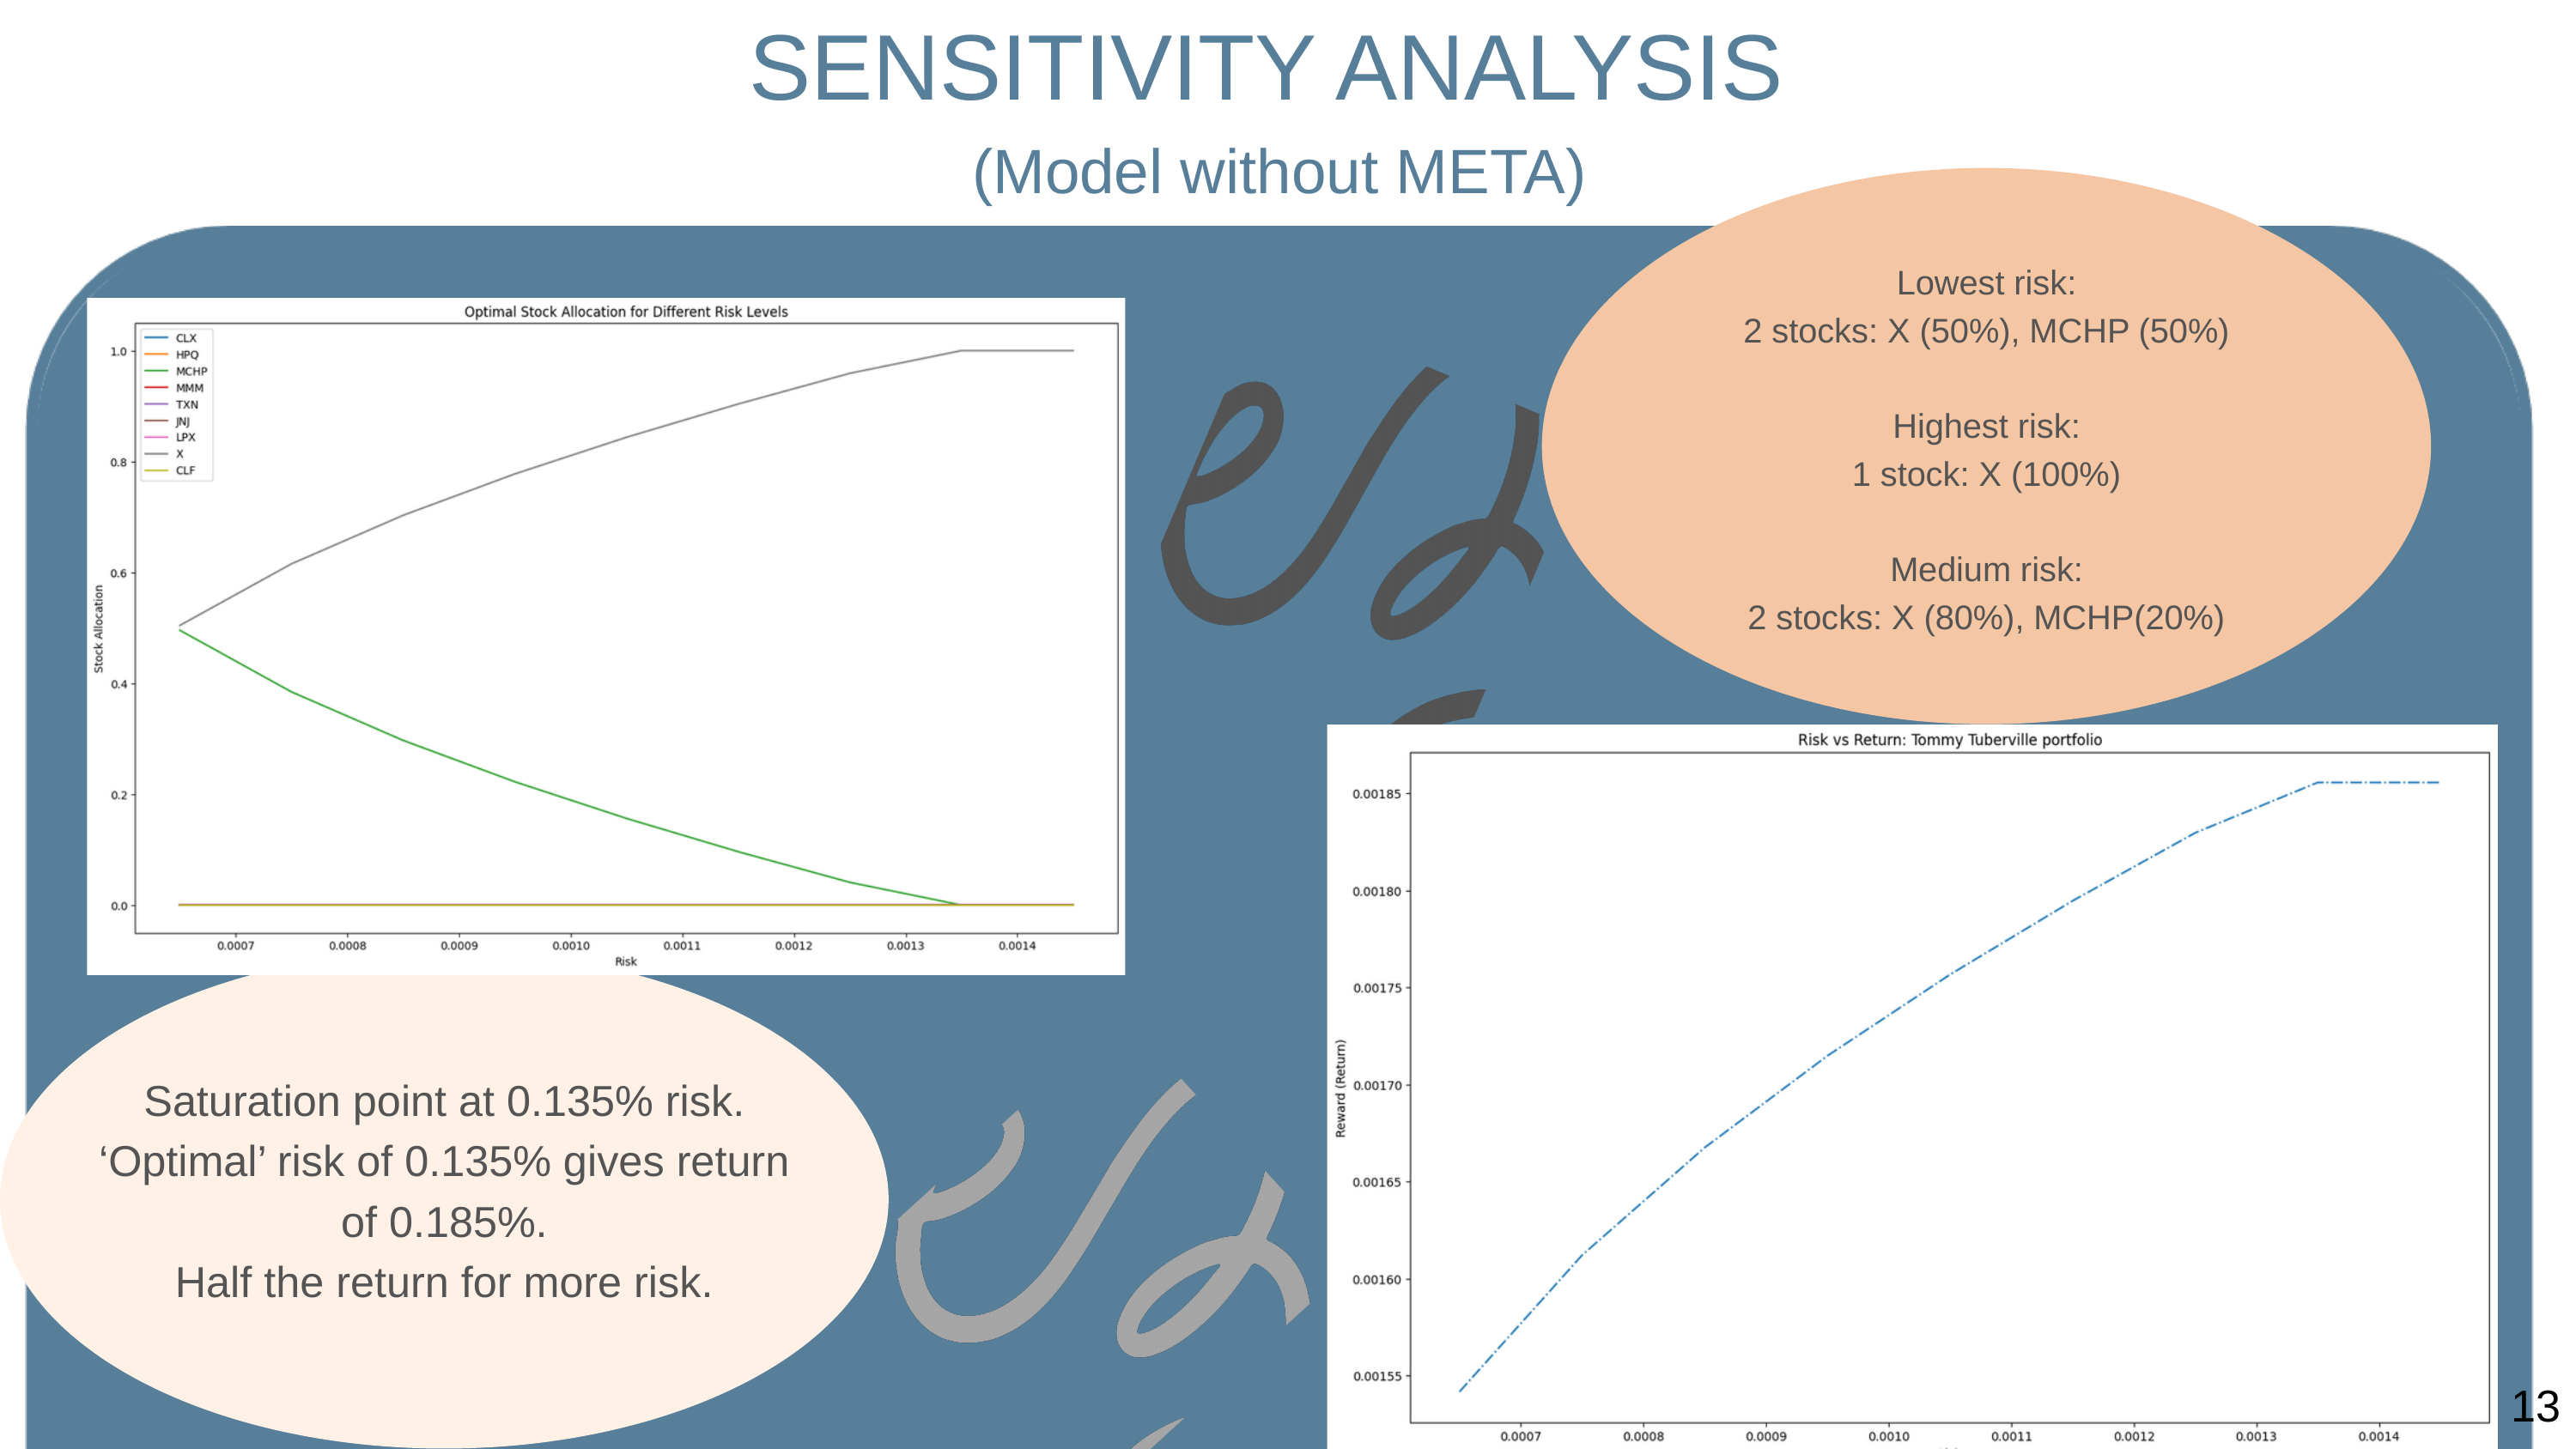

SENSITIVITY ANALYSIS
(Model without META)

Lowest risk:
2 stocks: X (50%), MCHP (50%)

Highest risk:
1 stock: X (100%)

Medium risk:
2 stocks: X (80%), MCHP(20%)

Saturation point at 0.135% risk.
‘Optimal’ risk of 0.135% gives return of 0.185%.
Half the return for more risk.

13